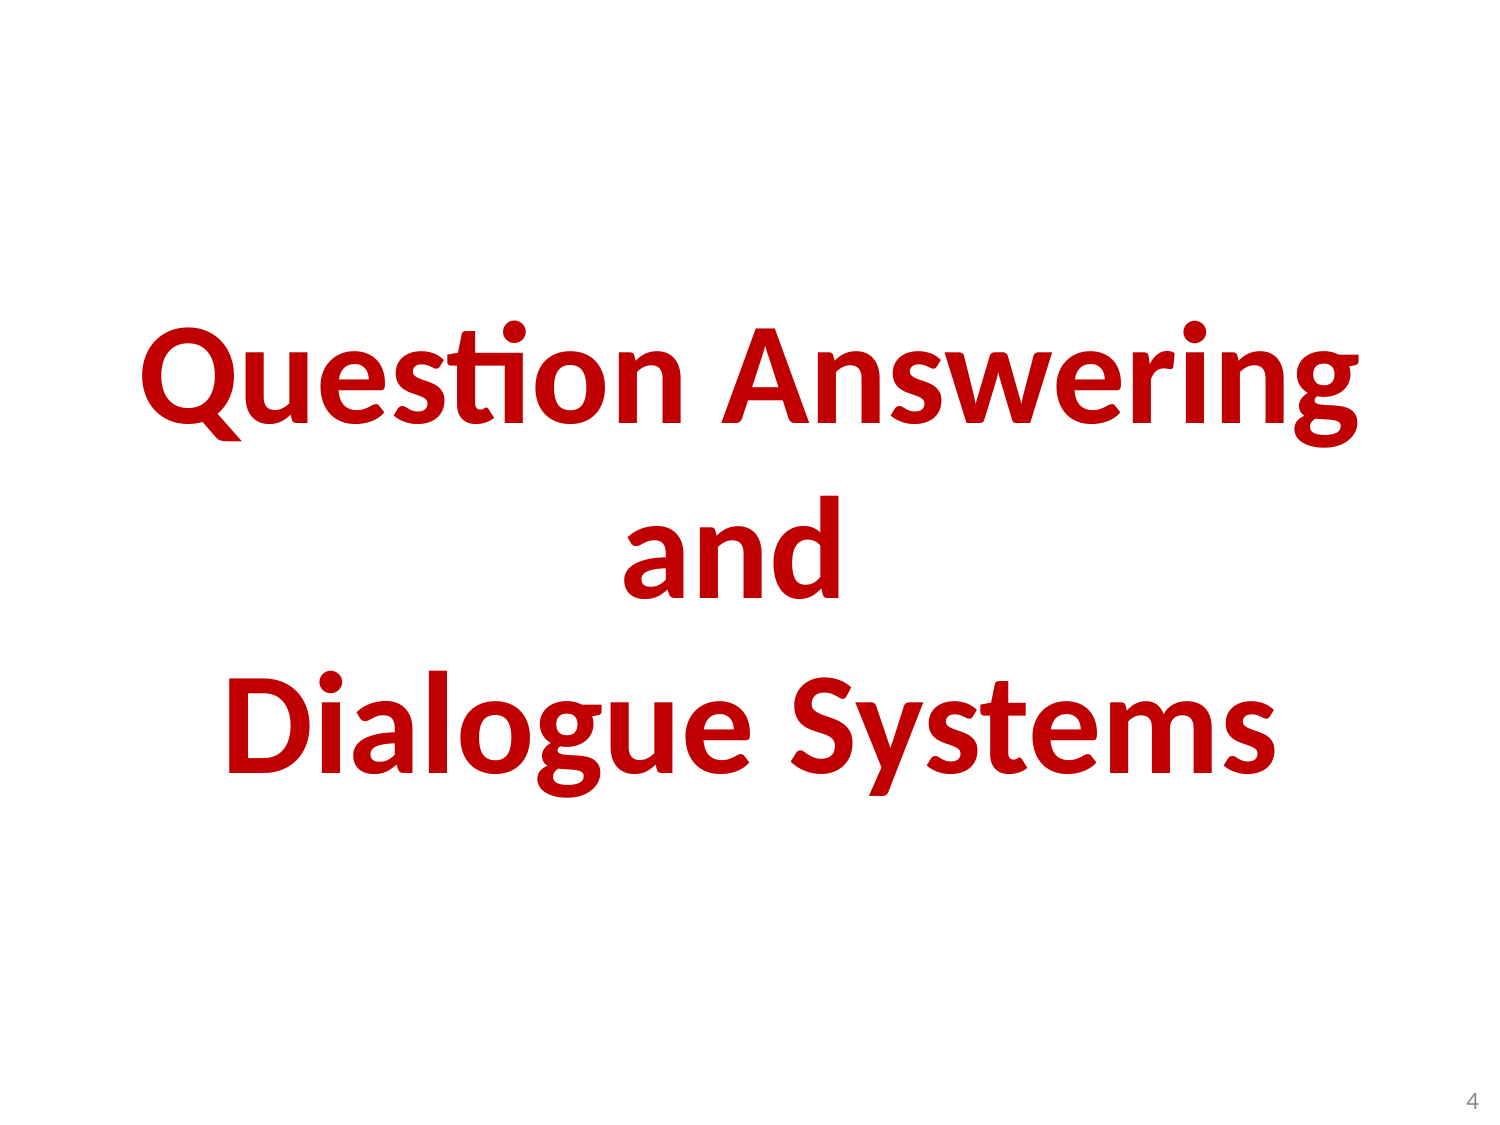

# Question Answering and Dialogue Systems
4